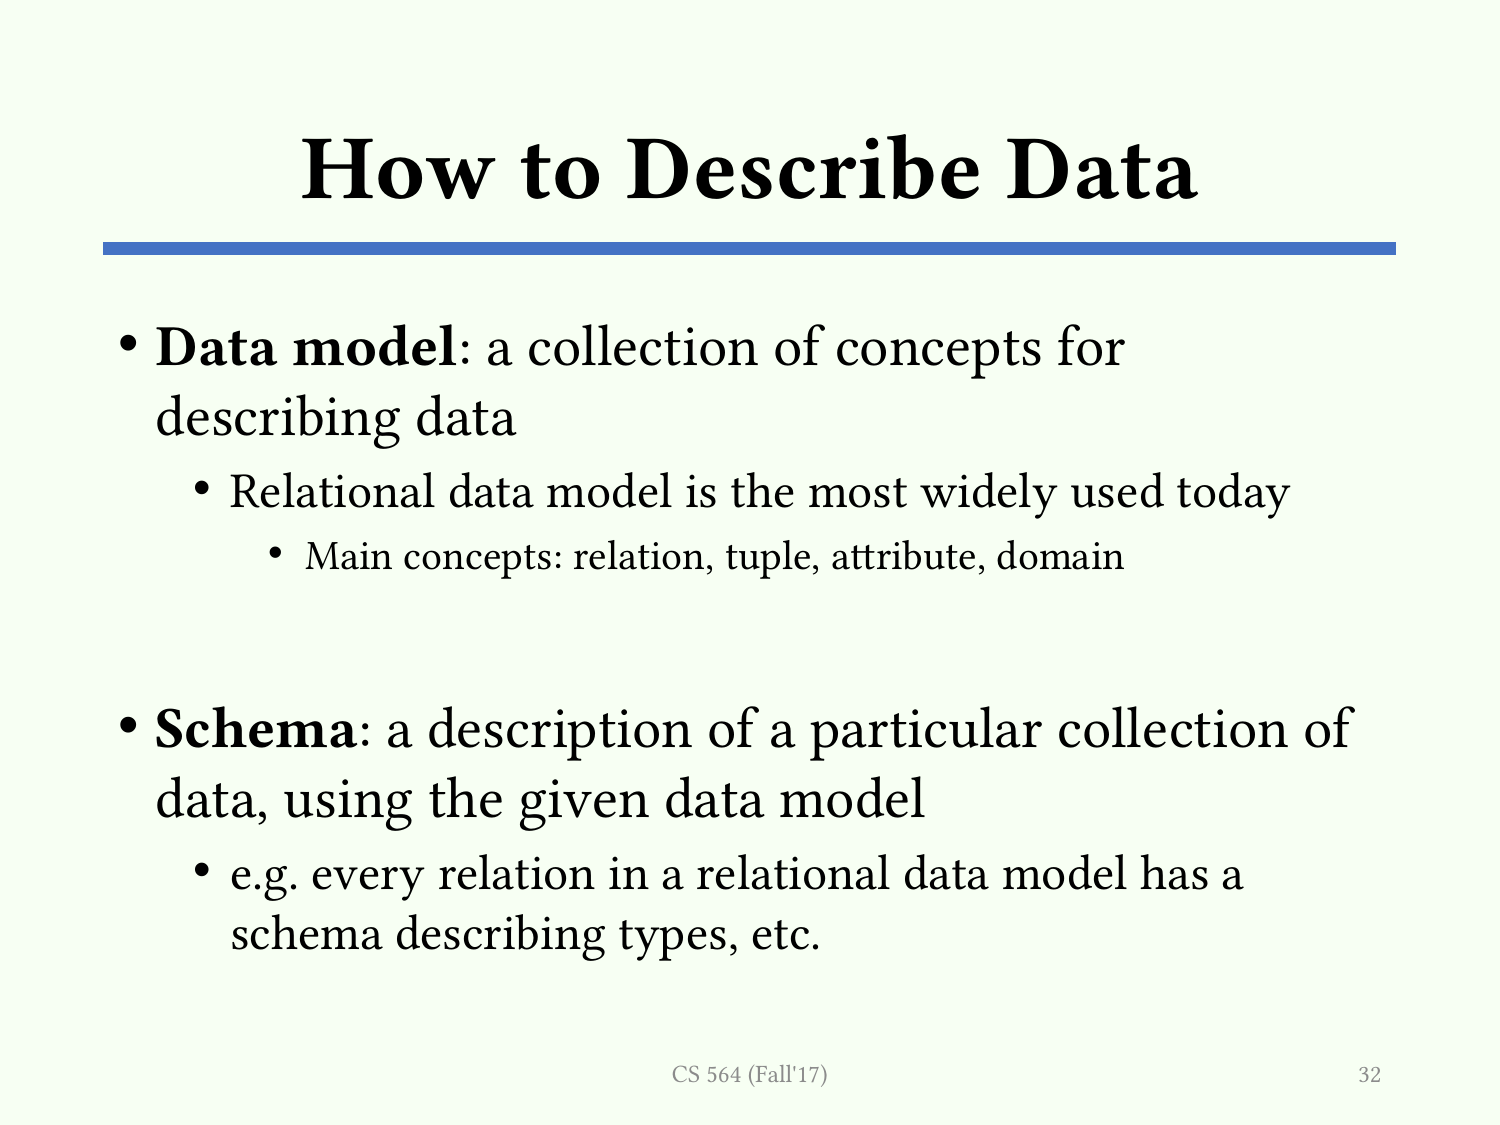

# How to Describe Data
Data model: a collection of concepts for describing data
Relational data model is the most widely used today
Main concepts: relation, tuple, attribute, domain

Schema: a description of a particular collection of data, using the given data model
e.g. every relation in a relational data model has a schema describing types, etc.
CS 564 (Fall'17)
32